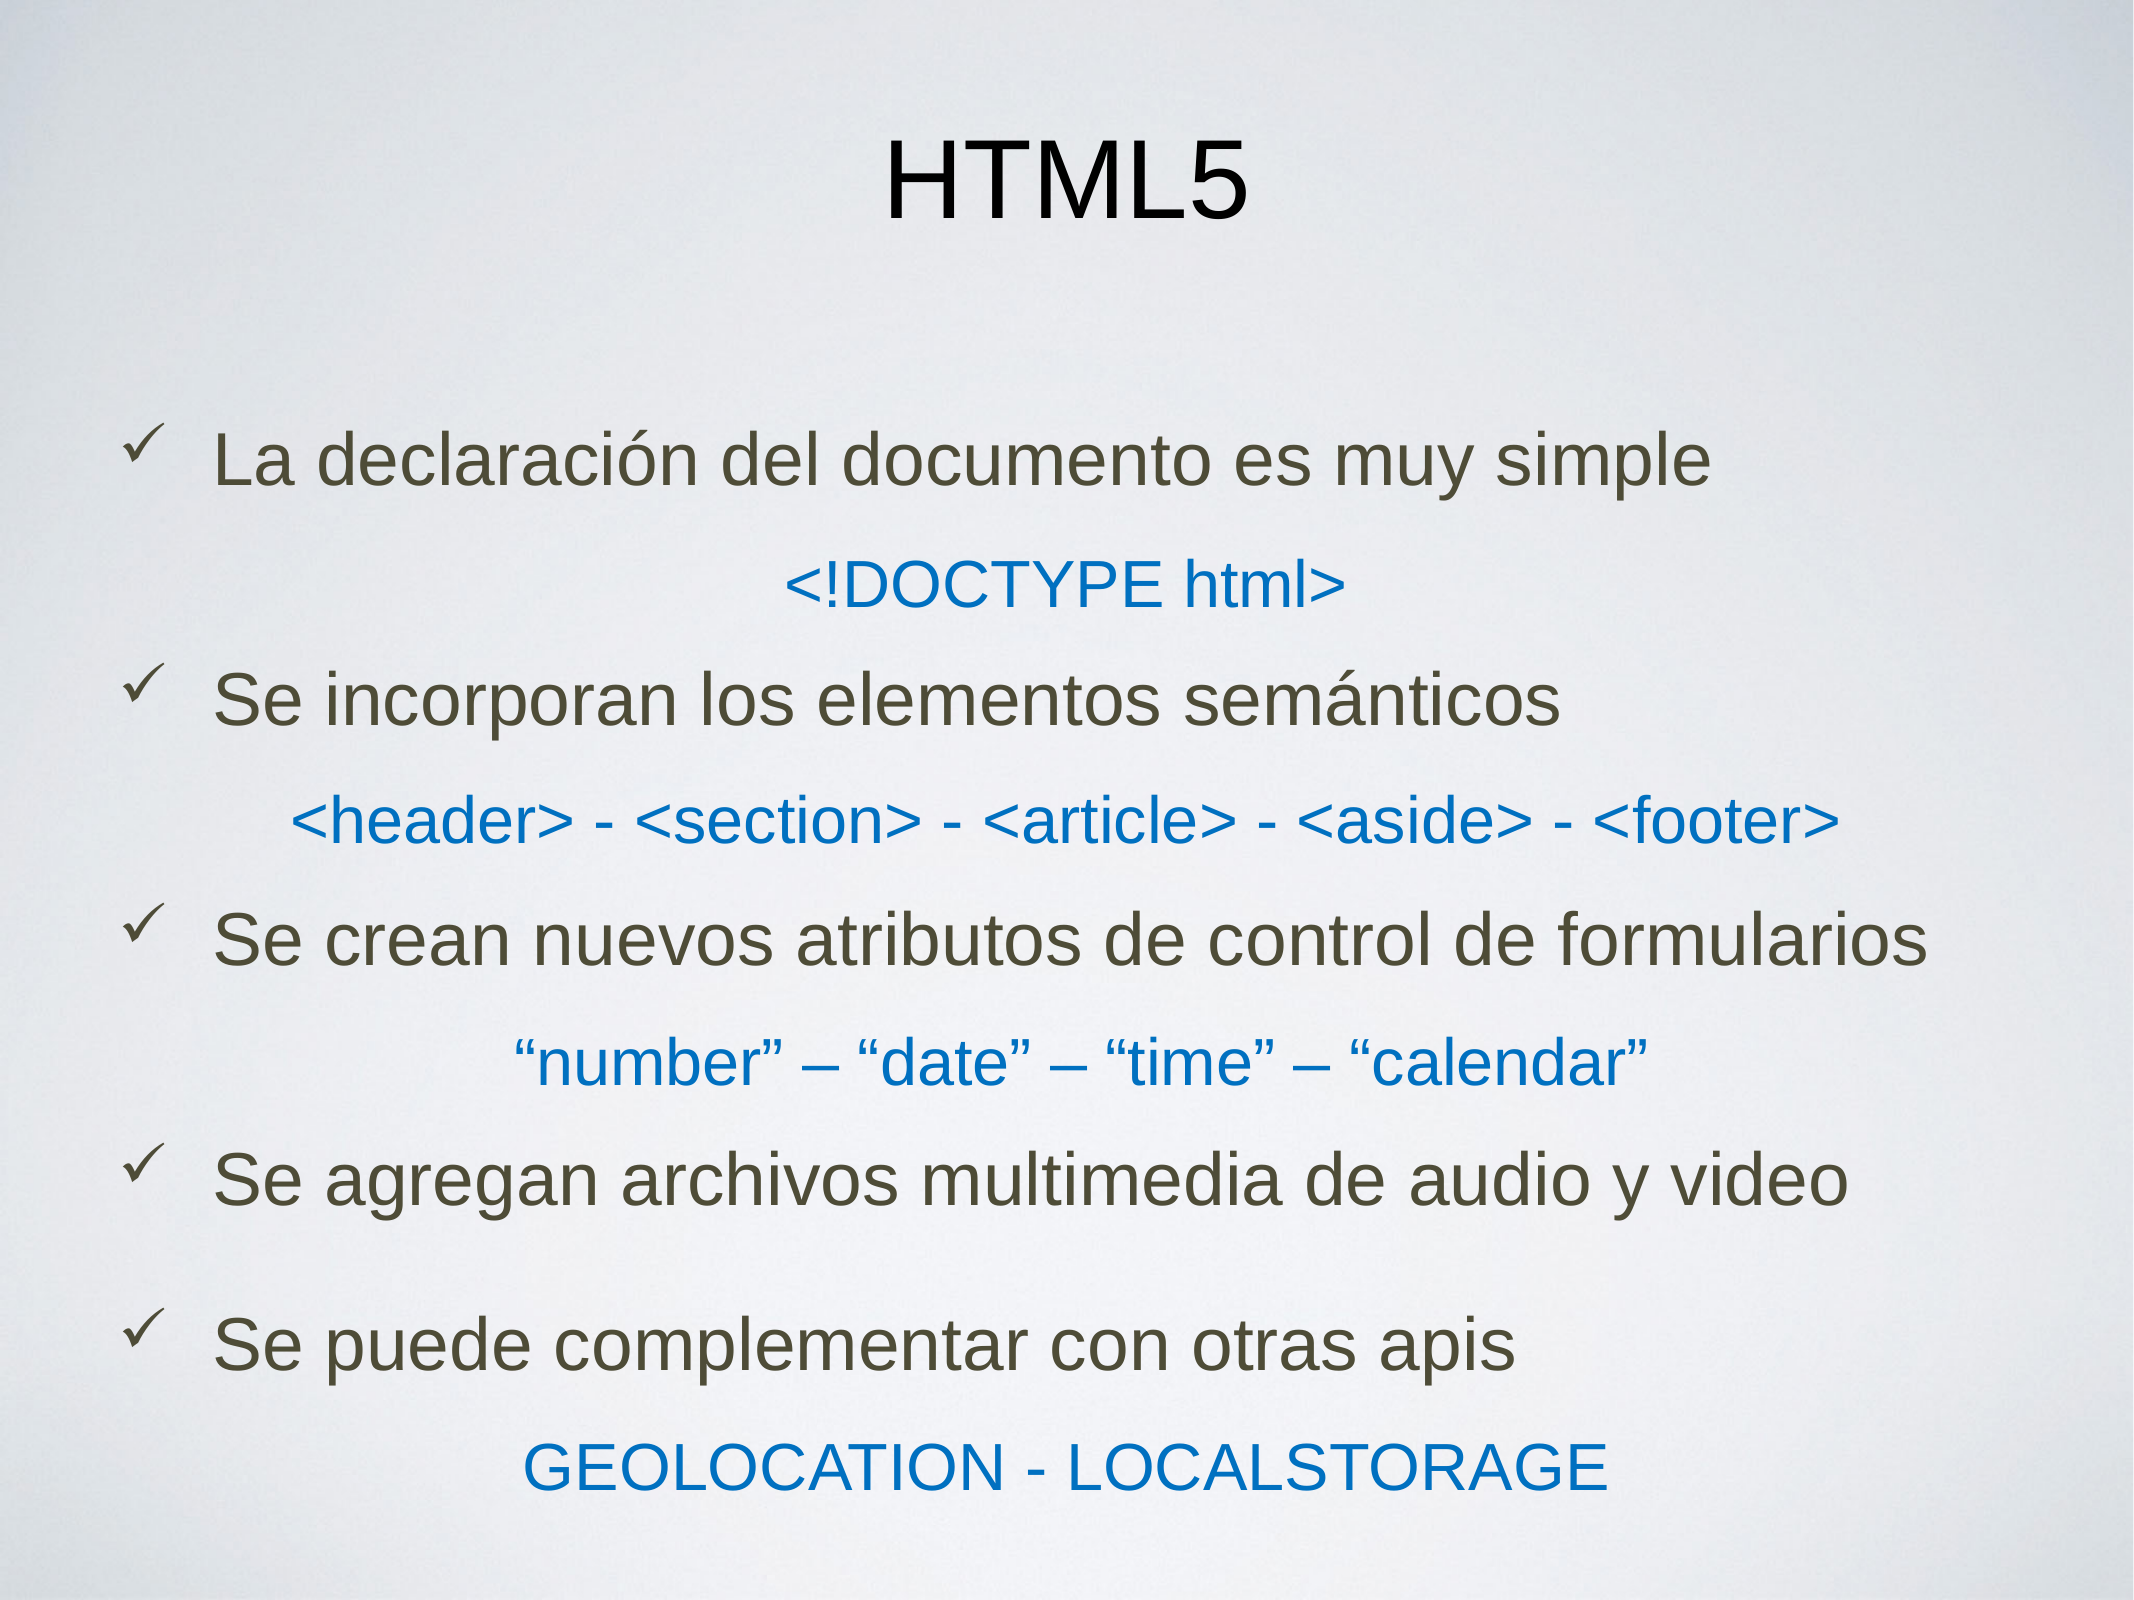

# HTML5
La declaración del documento es muy simple
Se incorporan los elementos semánticos
Se crean nuevos atributos de control de formularios
Se agregan archivos multimedia de audio y video
Se puede complementar con otras apis
<!DOCTYPE html>
<header> - <section> - <article> - <aside> - <footer>
“number” – “date” – “time” – “calendar”
GEOLOCATION - LOCALSTORAGE